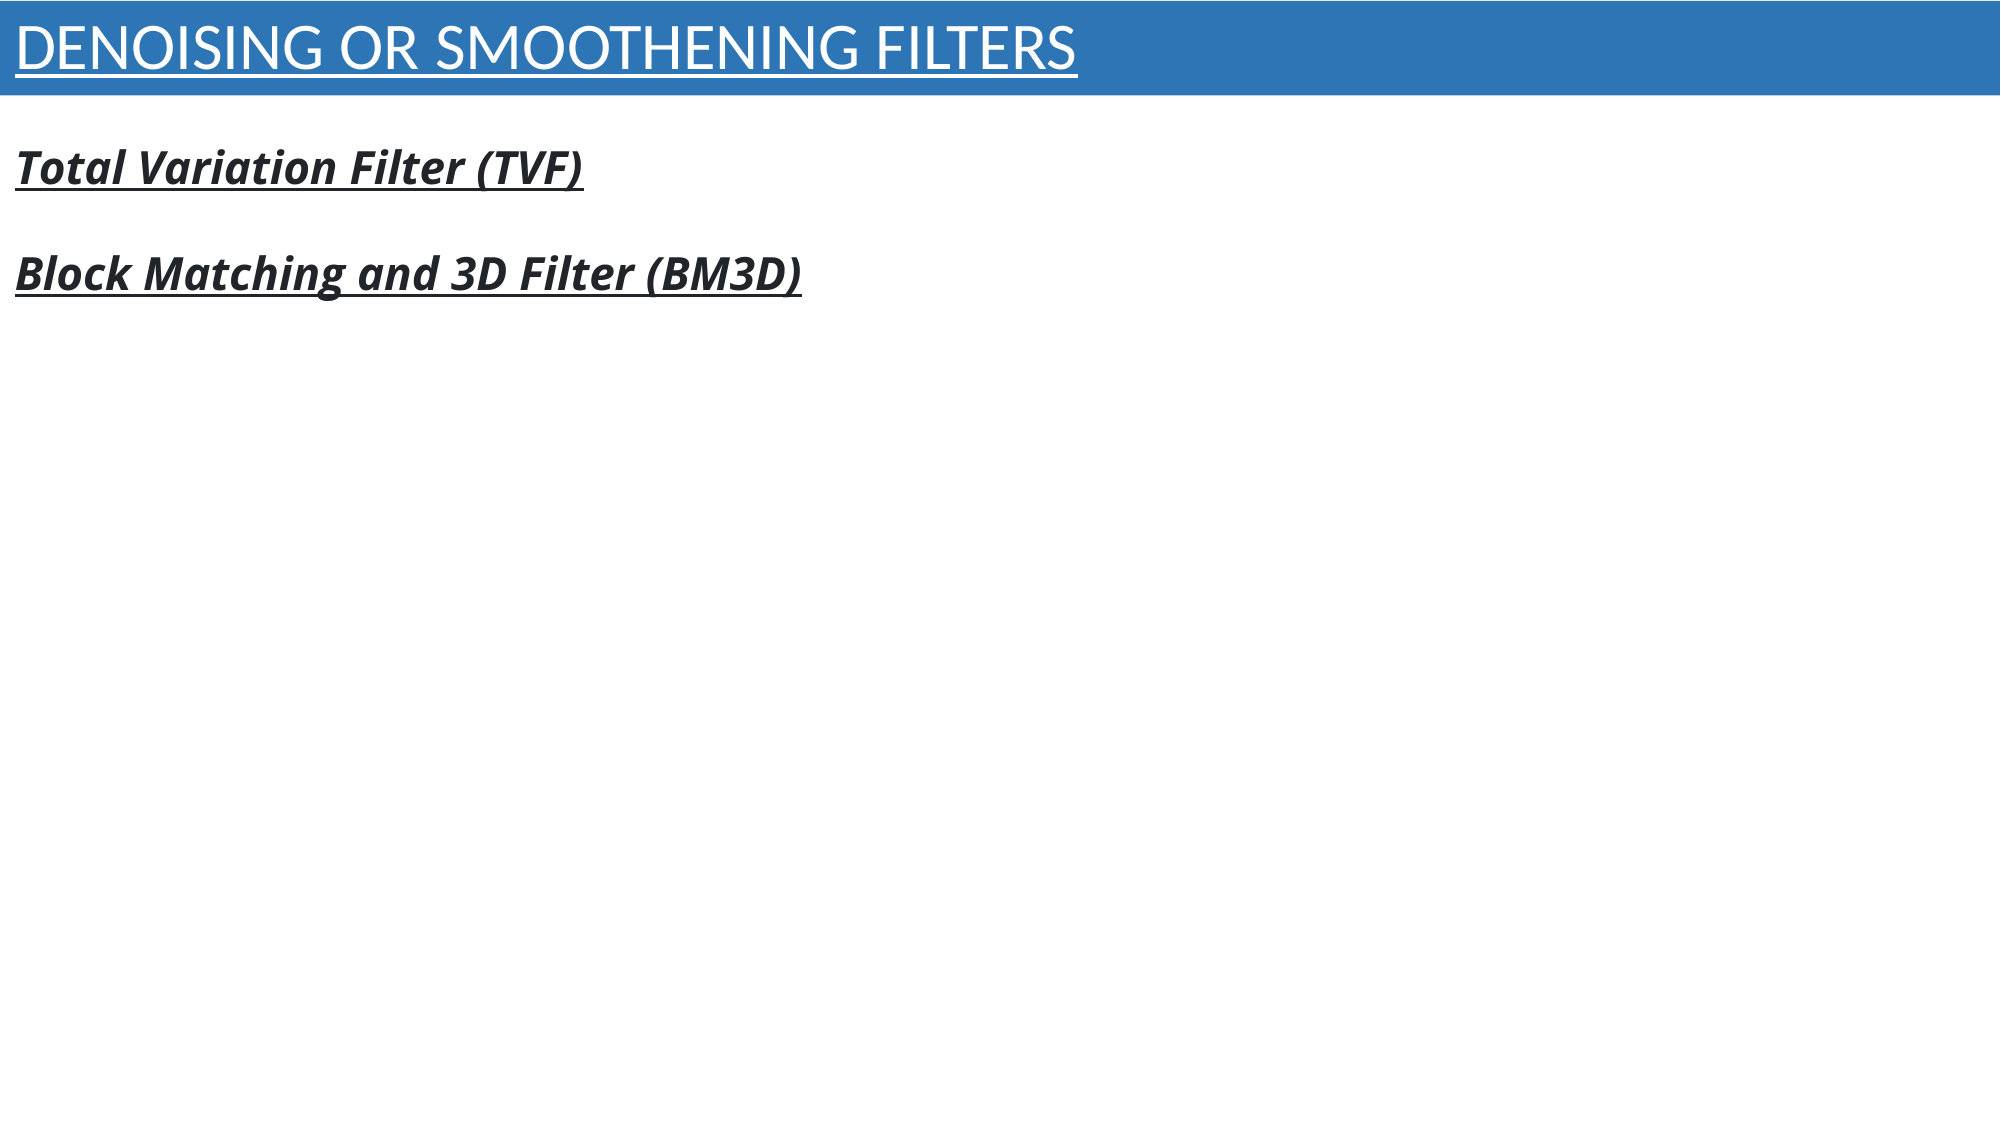

DENOISING OR SMOOTHENING FILTERS
Total Variation Filter (TVF)
Block Matching and 3D Filter (BM3D)